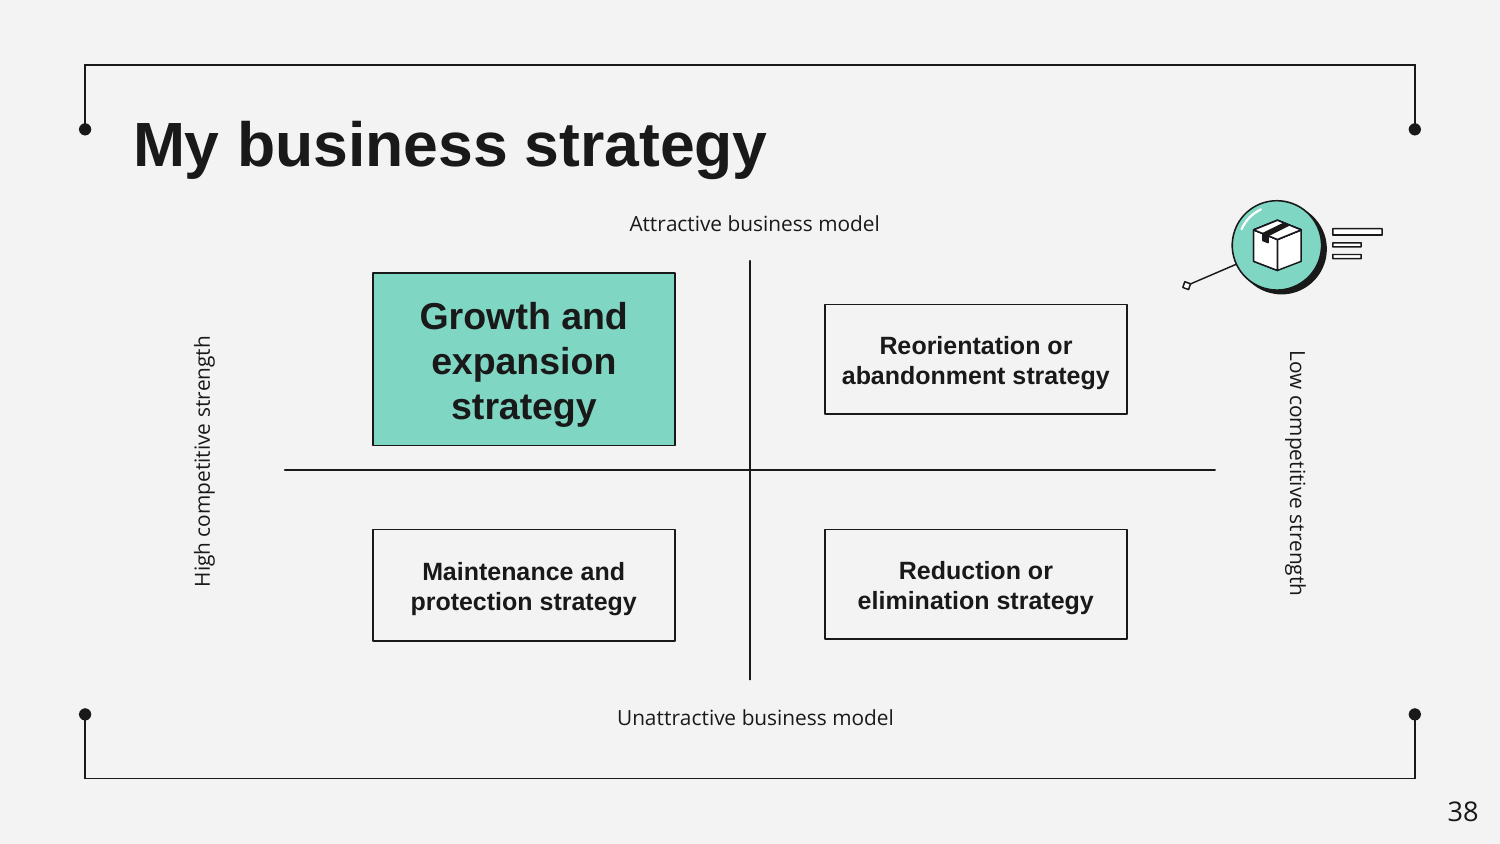

# My business strategy

Attractive business model

Growth and expansion strategy
Reorientation or abandonment strategy
High competitive strength
Low competitive strength
Maintenance and protection strategy
Reduction or elimination strategy
Unattractive business model
38